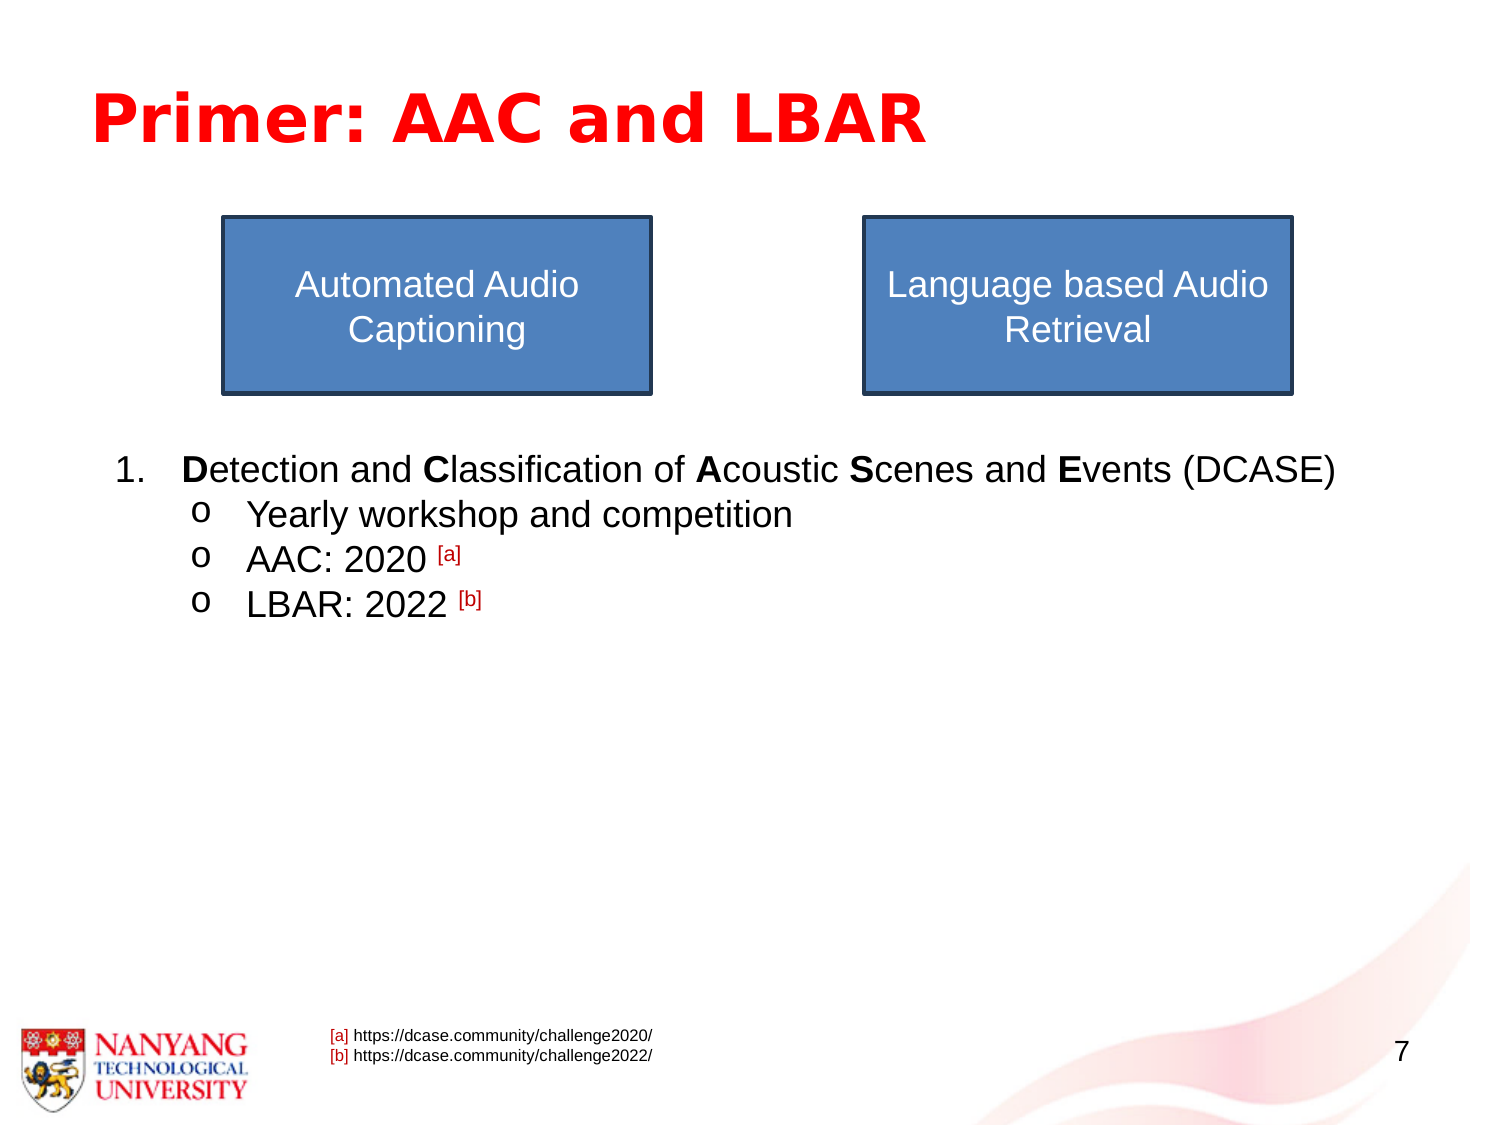

# Primer: AAC and LBAR
Language based Audio Retrieval
Automated Audio Captioning
 Detection and Classification of Acoustic Scenes and Events (DCASE)
Yearly workshop and competition
AAC: 2020 [a]
LBAR: 2022 [b]
[a] https://dcase.community/challenge2020/
[b] https://dcase.community/challenge2022/

7